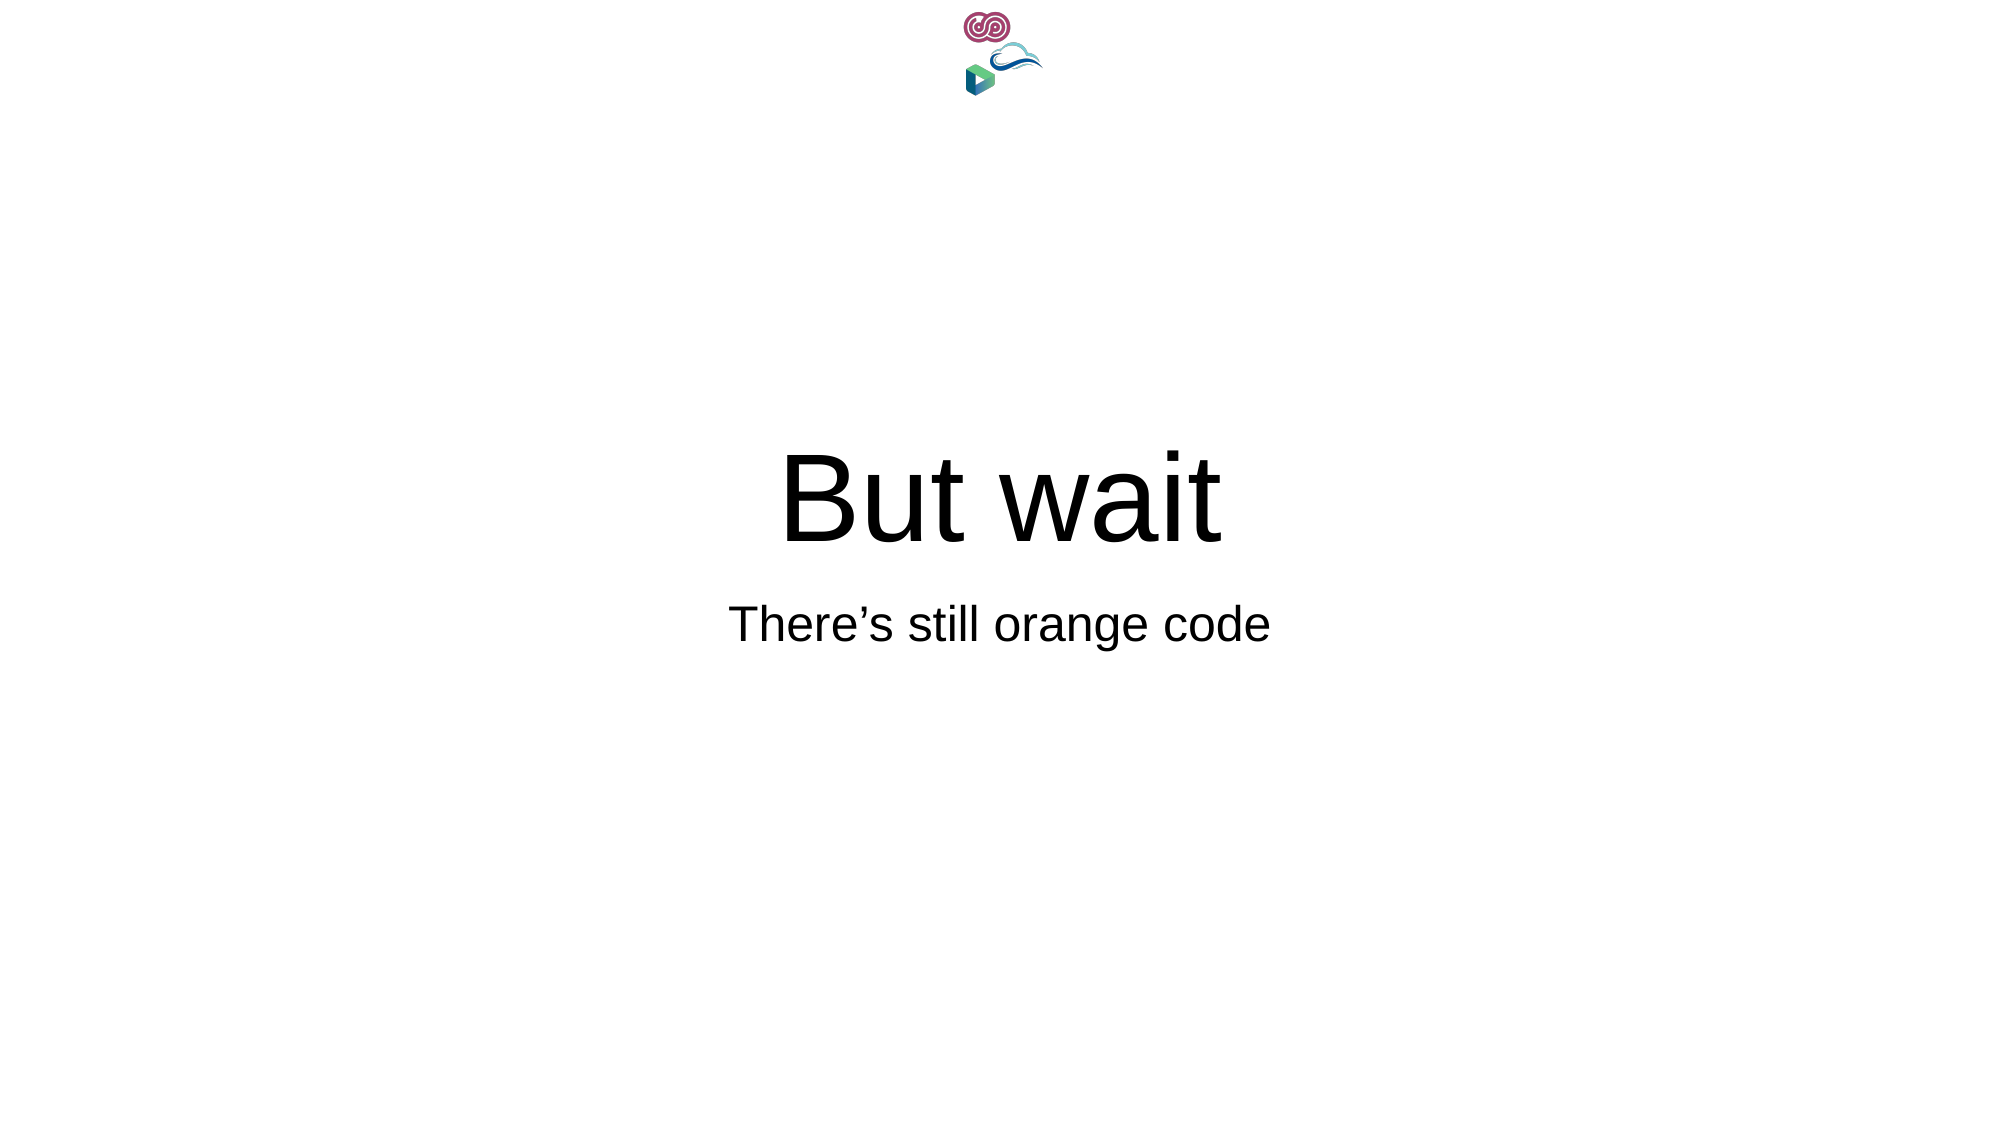

# But wait
There’s still orange code